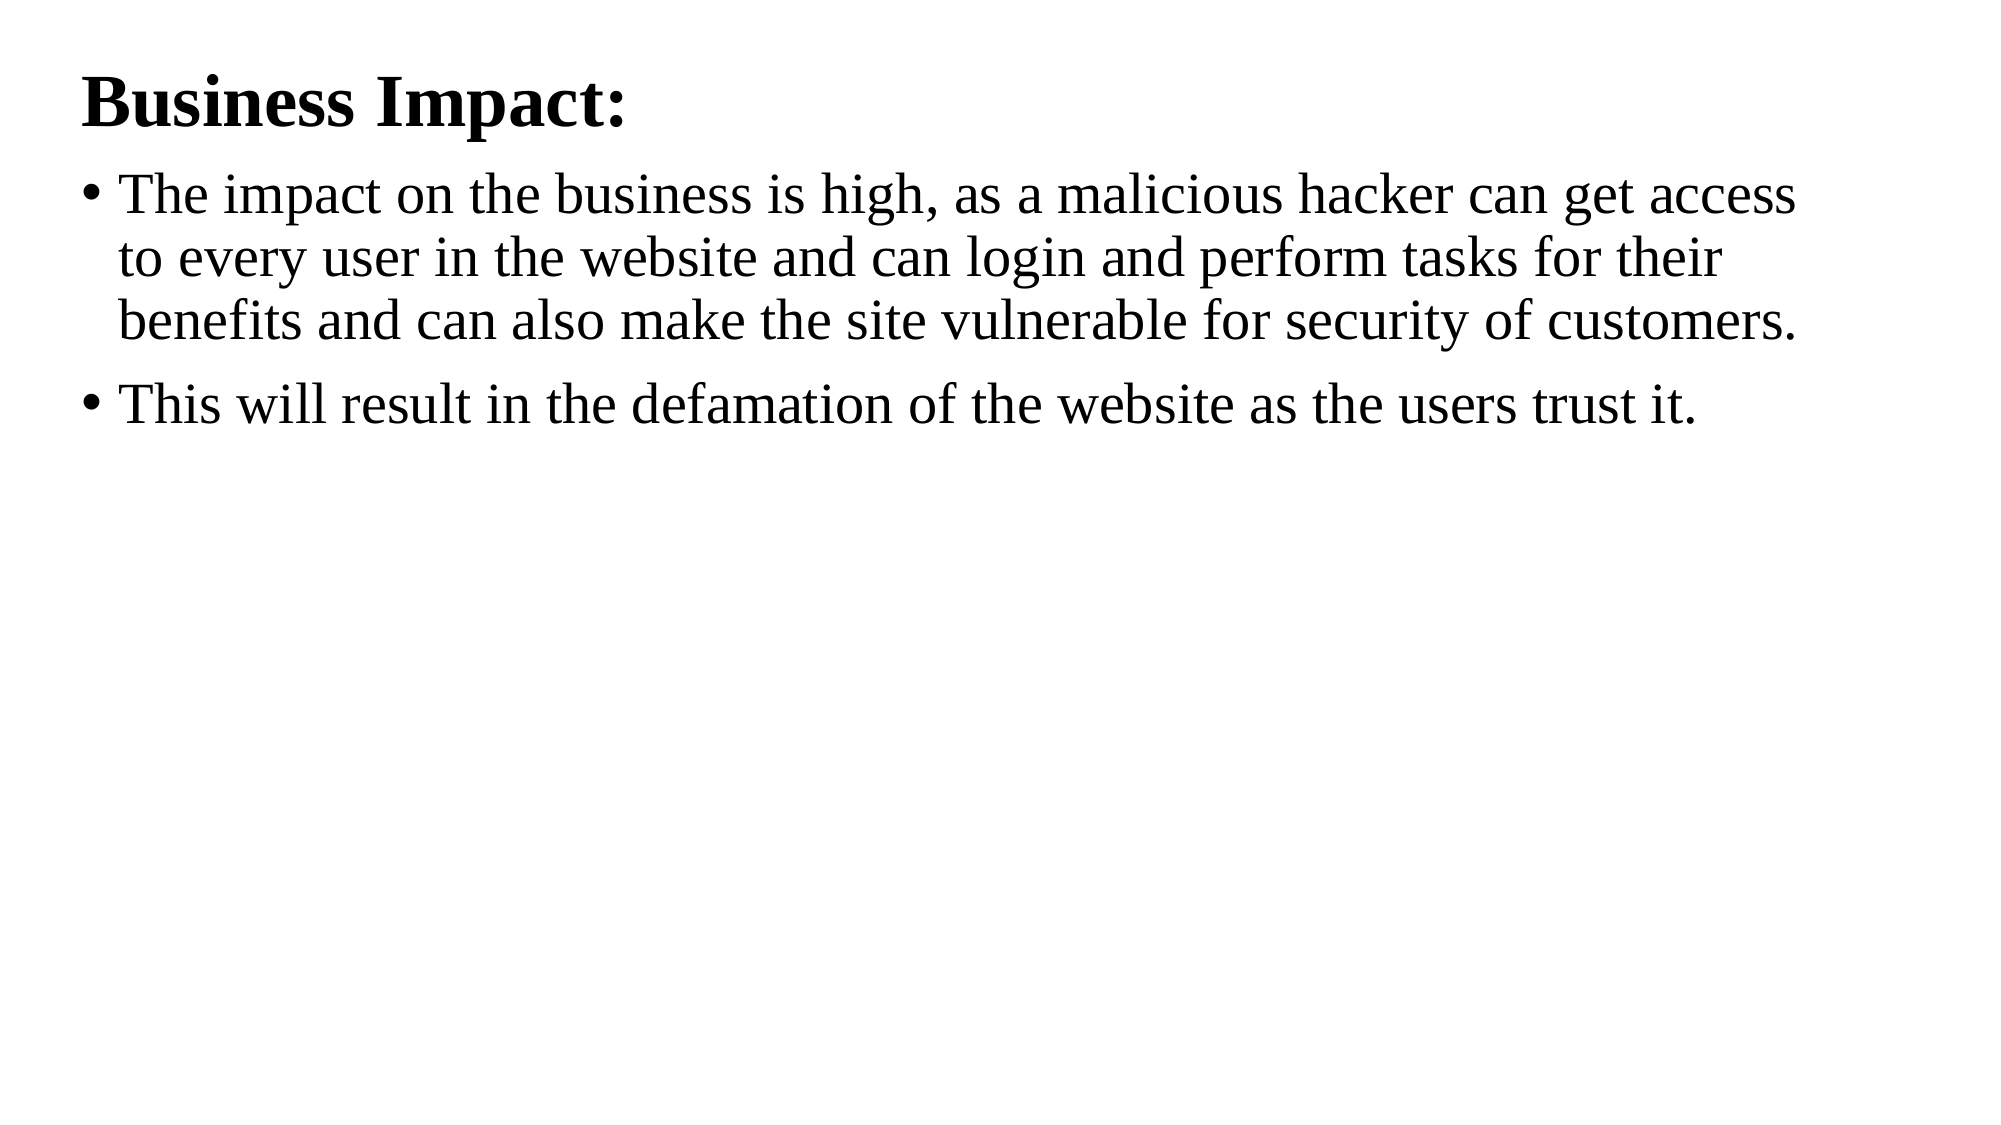

Business Impact:
The impact on the business is high, as a malicious hacker can get access to every user in the website and can login and perform tasks for their benefits and can also make the site vulnerable for security of customers.
This will result in the defamation of the website as the users trust it.